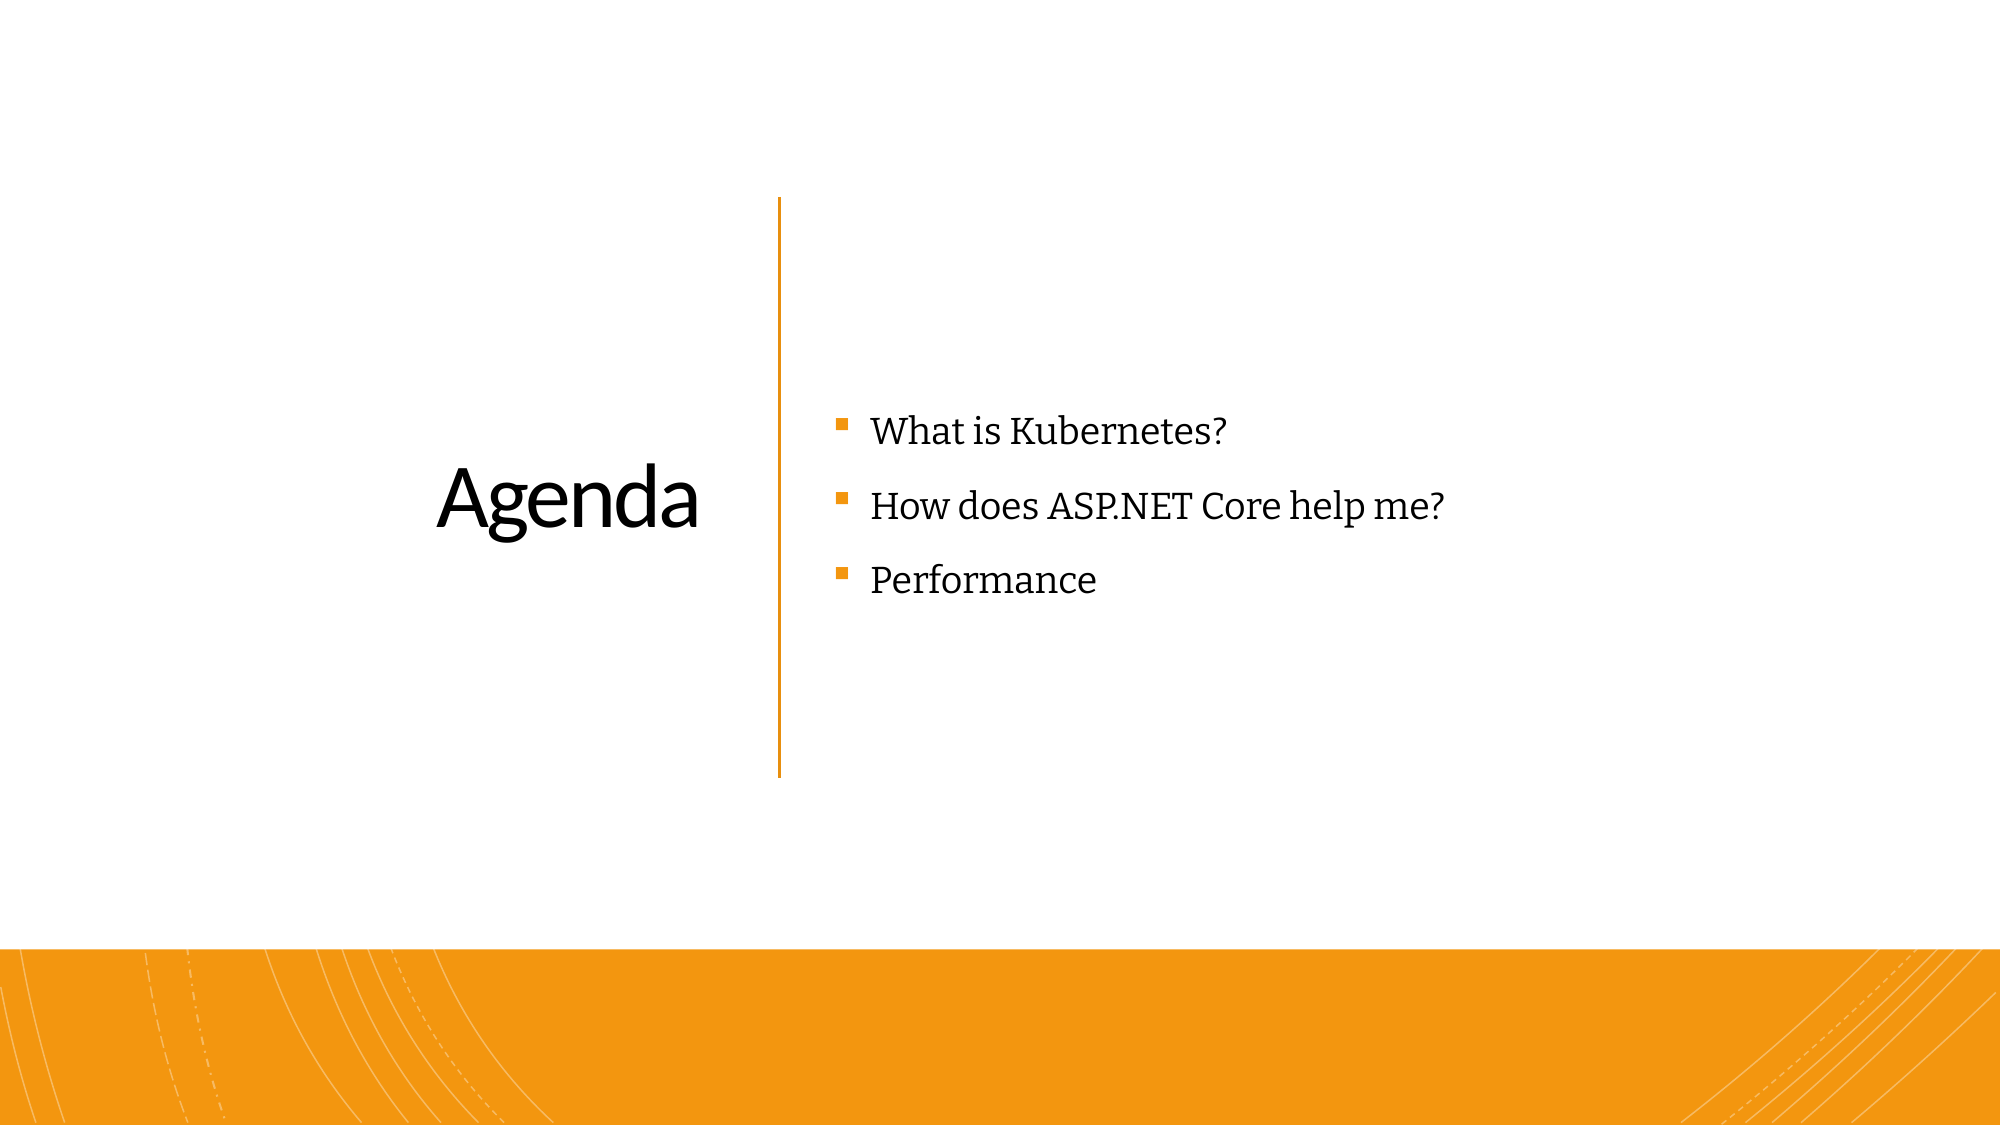

# Agenda
What is Kubernetes?
How does ASP.NET Core help me?
Performance